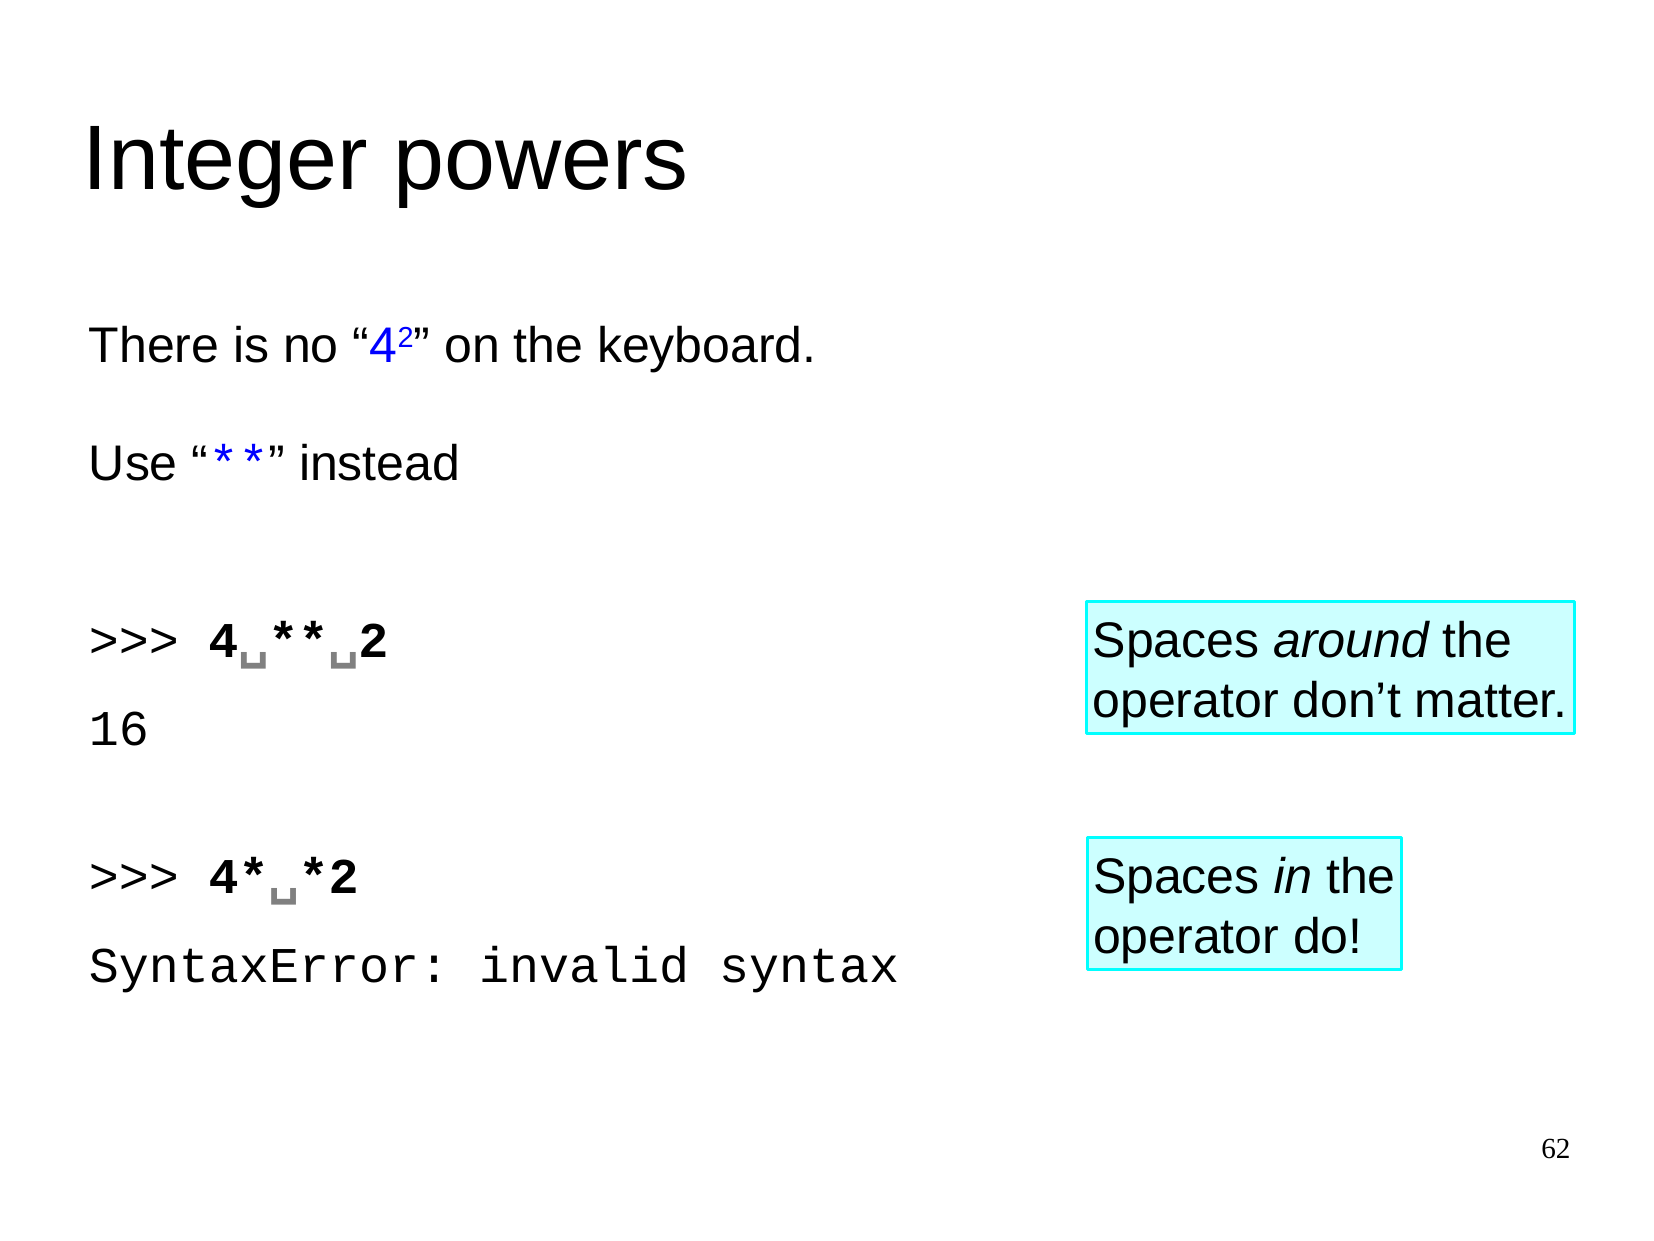

Integer powers
There is no “42” on the keyboard.
Use “**” instead
>>>
4␣**␣2
Spaces around the
operator don’t matter.
16
>>>
4*␣*2
Spaces in the
operator do!
SyntaxError: invalid syntax
62